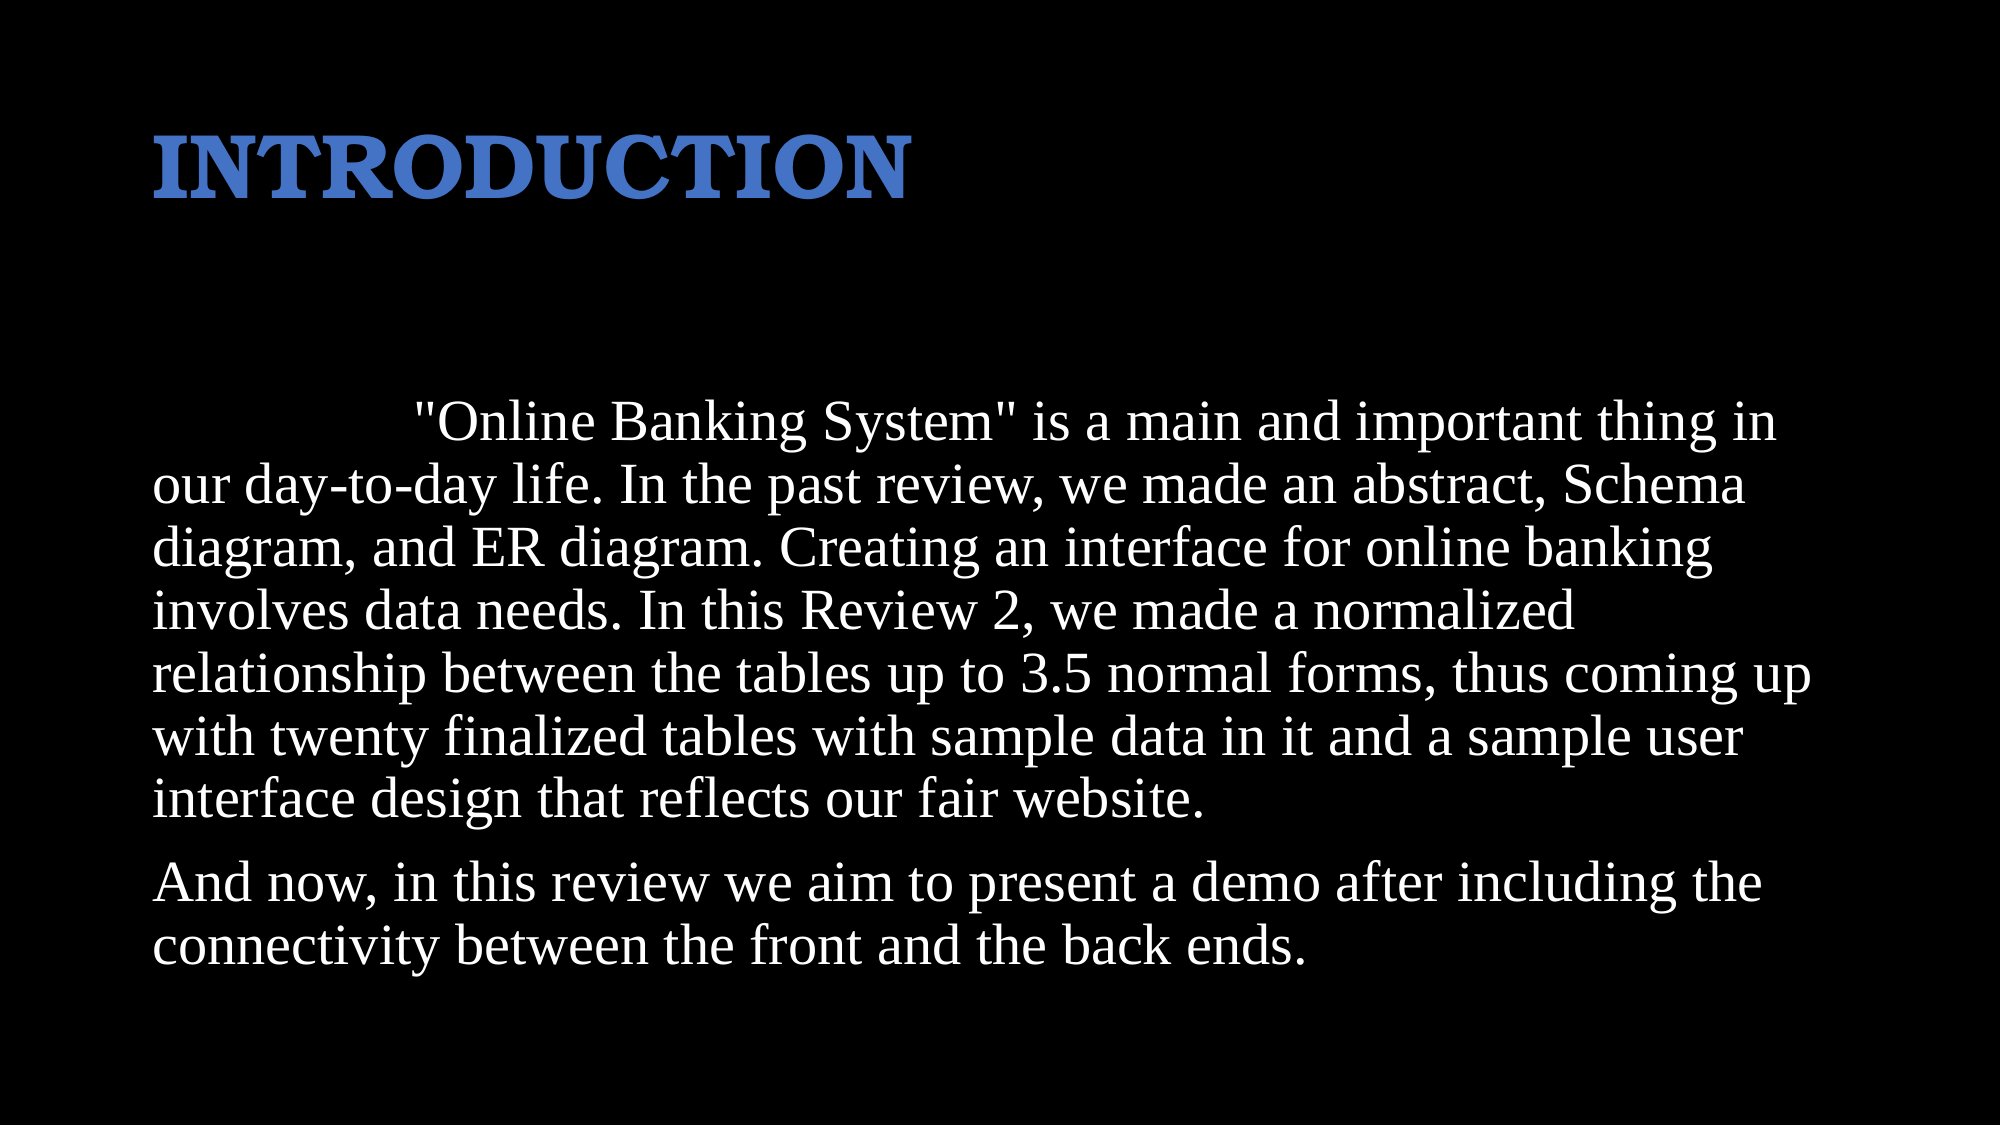

# INTRODUCTION

                  "Online Banking System" is a main and important thing in our day-to-day life. In the past review, we made an abstract, Schema diagram, and ER diagram. Creating an interface for online banking involves data needs. In this Review 2, we made a normalized relationship between the tables up to 3.5 normal forms, thus coming up with twenty finalized tables with sample data in it and a sample user interface design that reflects our fair website.
And now, in this review we aim to present a demo after including the connectivity between the front and the back ends.